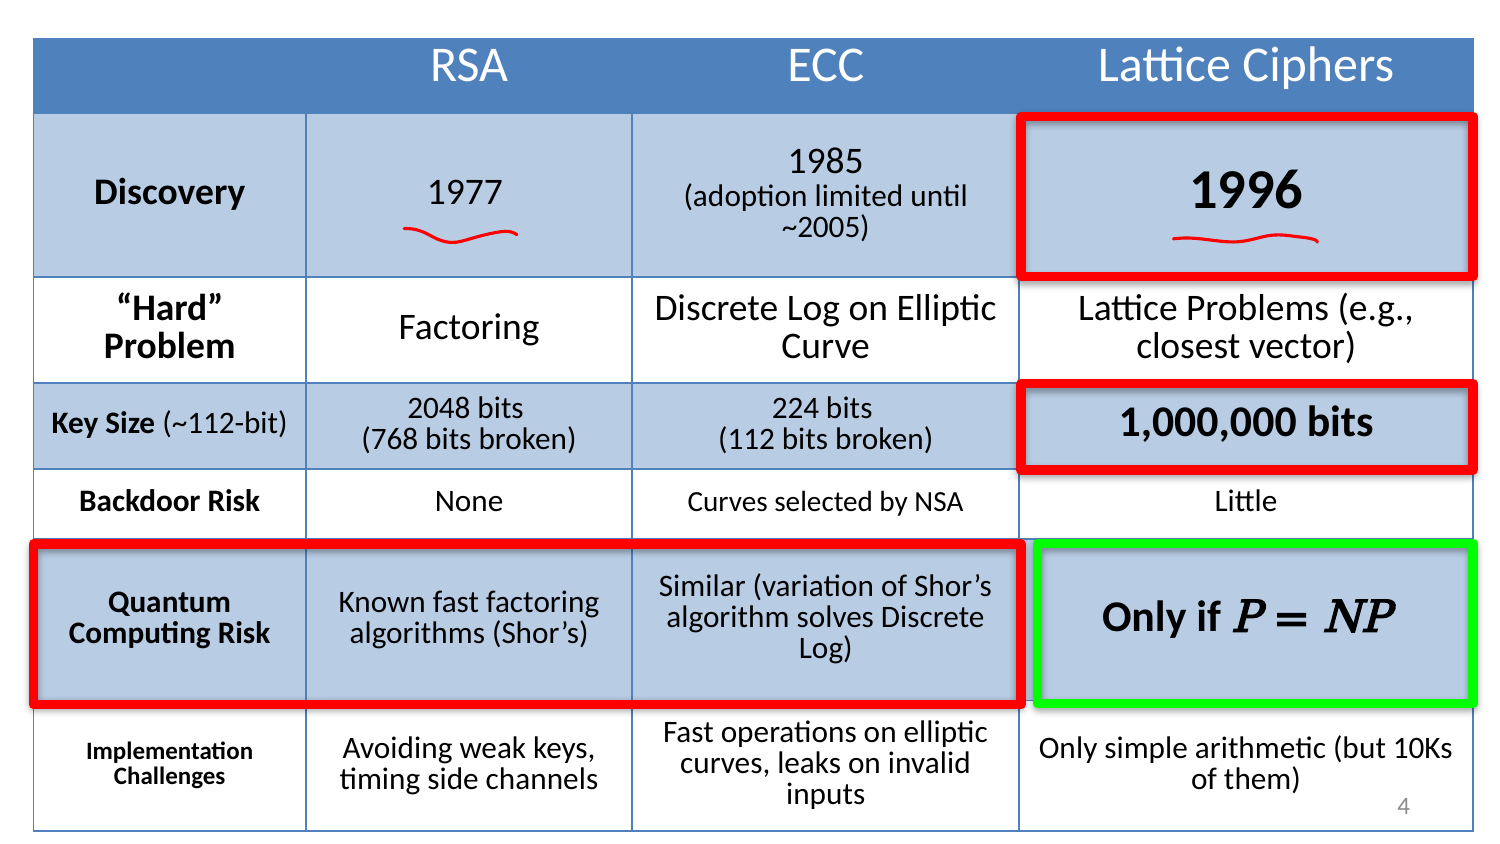

|  | RSA | ECC | Lattice Ciphers |
| --- | --- | --- | --- |
| Discovery | 1977 | 1985 (adoption limited until ~2005) | 1996 |
| “Hard” Problem | Factoring | Discrete Log on Elliptic Curve | Lattice Problems (e.g., closest vector) |
| Key Size (~112-bit) | 2048 bits (768 bits broken) | 224 bits (112 bits broken) | 1,000,000 bits |
| Backdoor Risk | None | Curves selected by NSA | Little |
| Quantum Computing Risk | Known fast factoring algorithms (Shor’s) | Similar (variation of Shor’s algorithm solves Discrete Log) | Only if P = NP |
| Implementation Challenges | Avoiding weak keys, timing side channels | Fast operations on elliptic curves, leaks on invalid inputs | Only simple arithmetic (but 10Ks of them) |

4